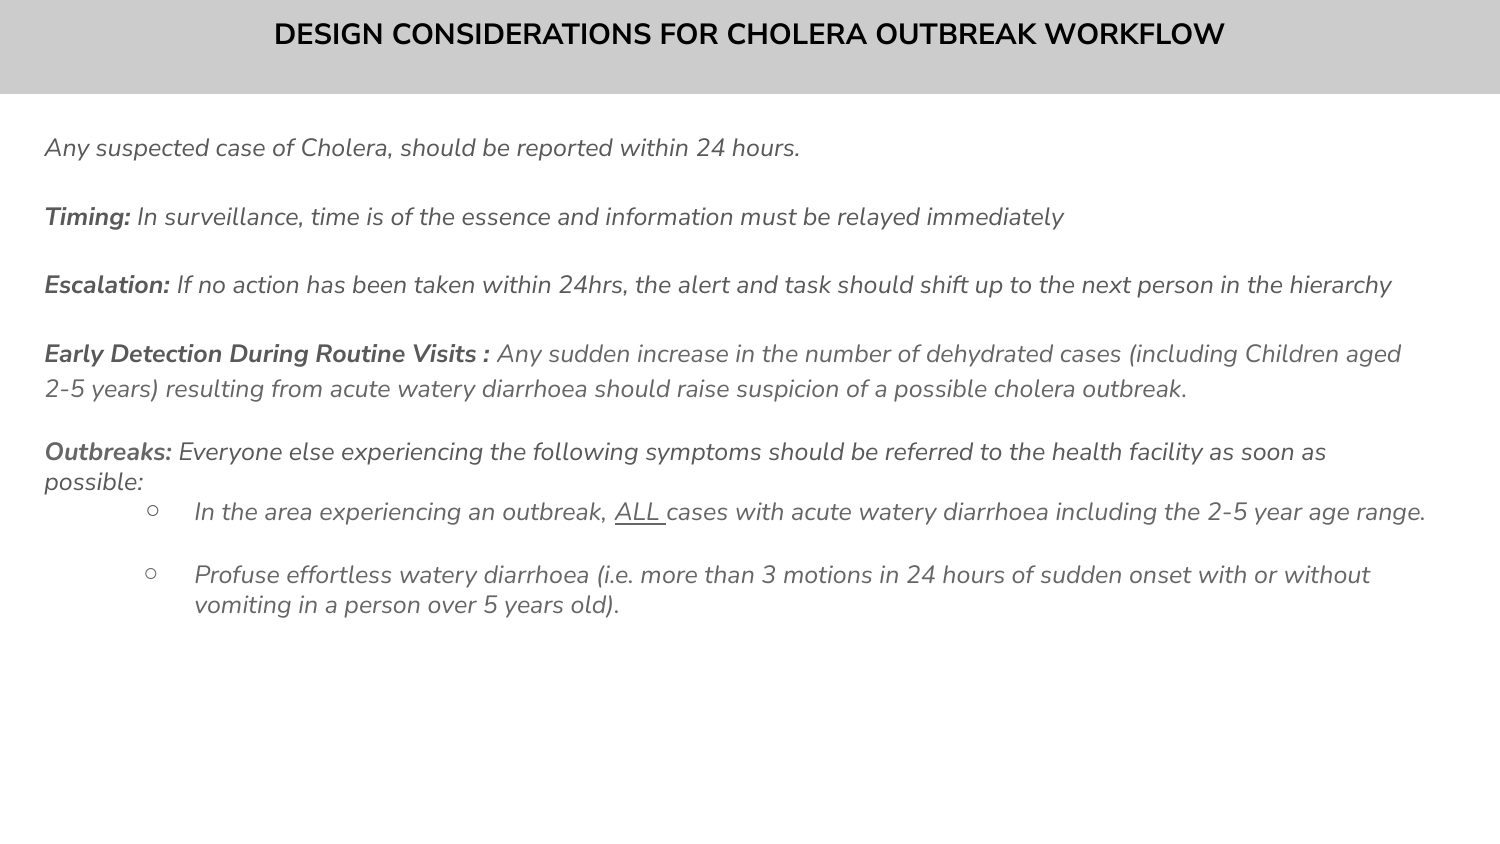

# DESIGN CONSIDERATIONS FOR CHOLERA OUTBREAK WORKFLOW
Any suspected case of Cholera, should be reported within 24 hours.

Timing: In surveillance, time is of the essence and information must be relayed immediately

Escalation: If no action has been taken within 24hrs, the alert and task should shift up to the next person in the hierarchy

Early Detection During Routine Visits : Any sudden increase in the number of dehydrated cases (including Children aged 2-5 years) resulting from acute watery diarrhoea should raise suspicion of a possible cholera outbreak.
Outbreaks: Everyone else experiencing the following symptoms should be referred to the health facility as soon as possible:
In the area experiencing an outbreak, ALL cases with acute watery diarrhoea including the 2-5 year age range.
Profuse effortless watery diarrhoea (i.e. more than 3 motions in 24 hours of sudden onset with or without vomiting in a person over 5 years old).